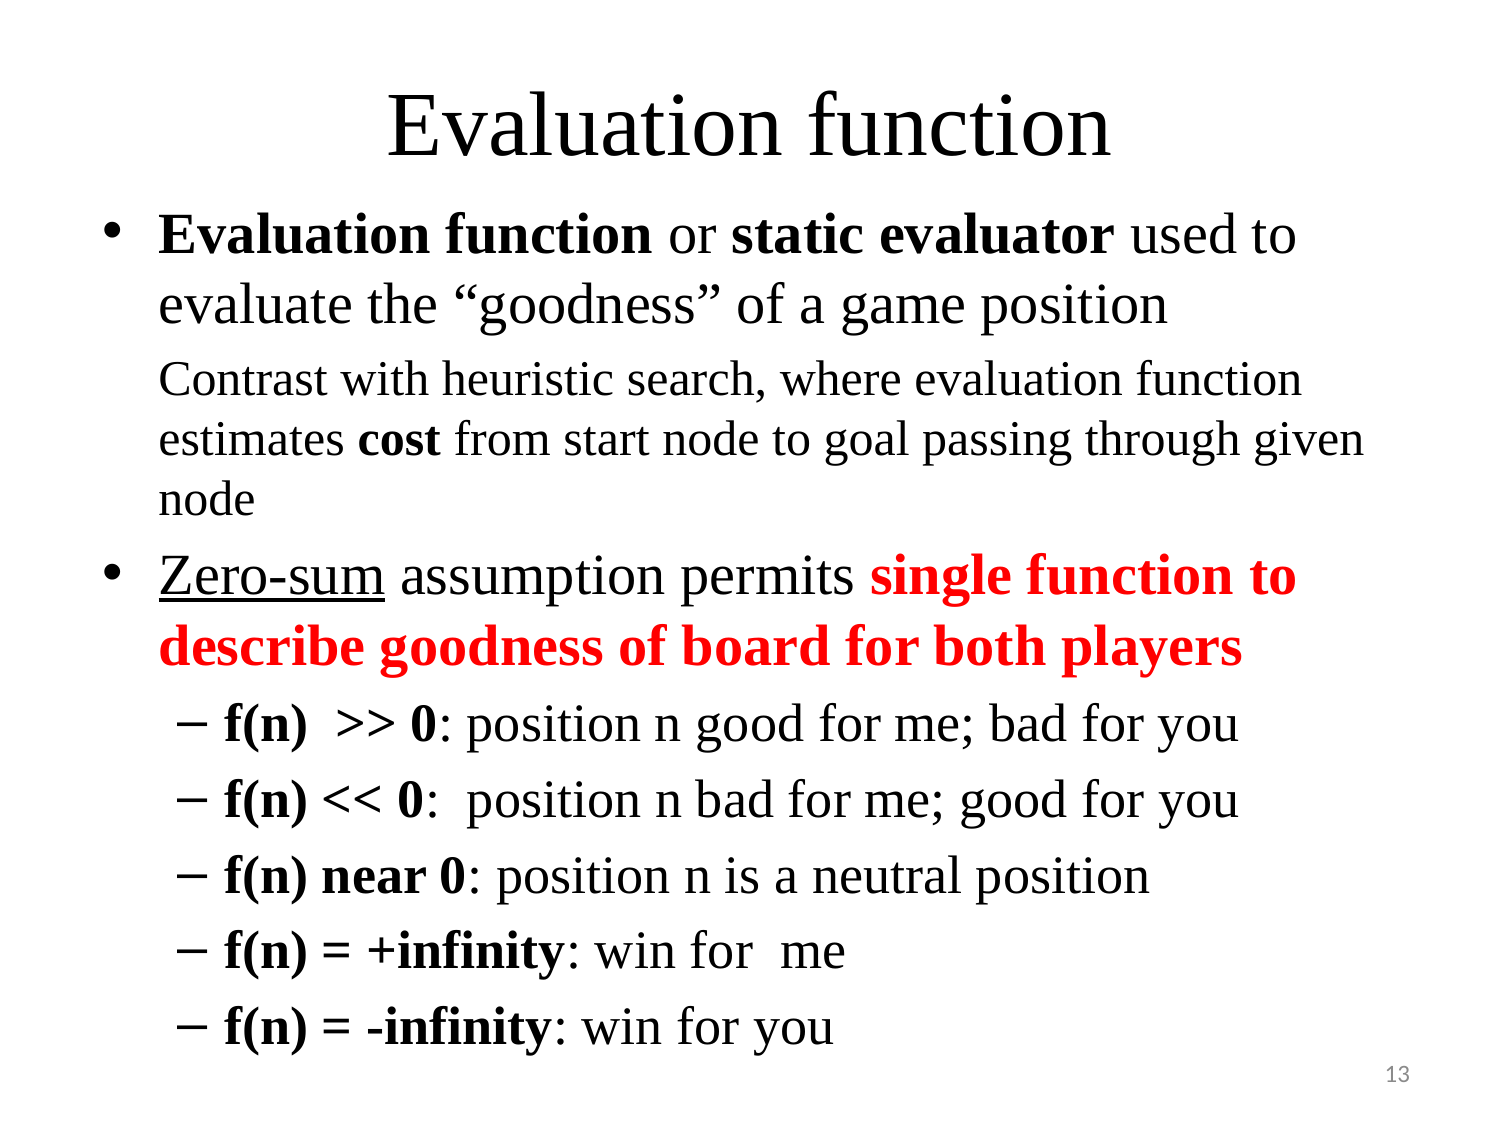

# Evaluation function
Evaluation function or static evaluator used to evaluate the “goodness” of a game position
Contrast with heuristic search, where evaluation function  estimates cost from start node to goal passing through given node
Zero-sum assumption permits single function to describe goodness of board for both players
f(n)  >> 0: position n good for me; bad for you
f(n) << 0:  position n bad for me; good for you
f(n) near 0: position n is a neutral position
f(n) = +infinity: win for  me
f(n) = -infinity: win for you
13